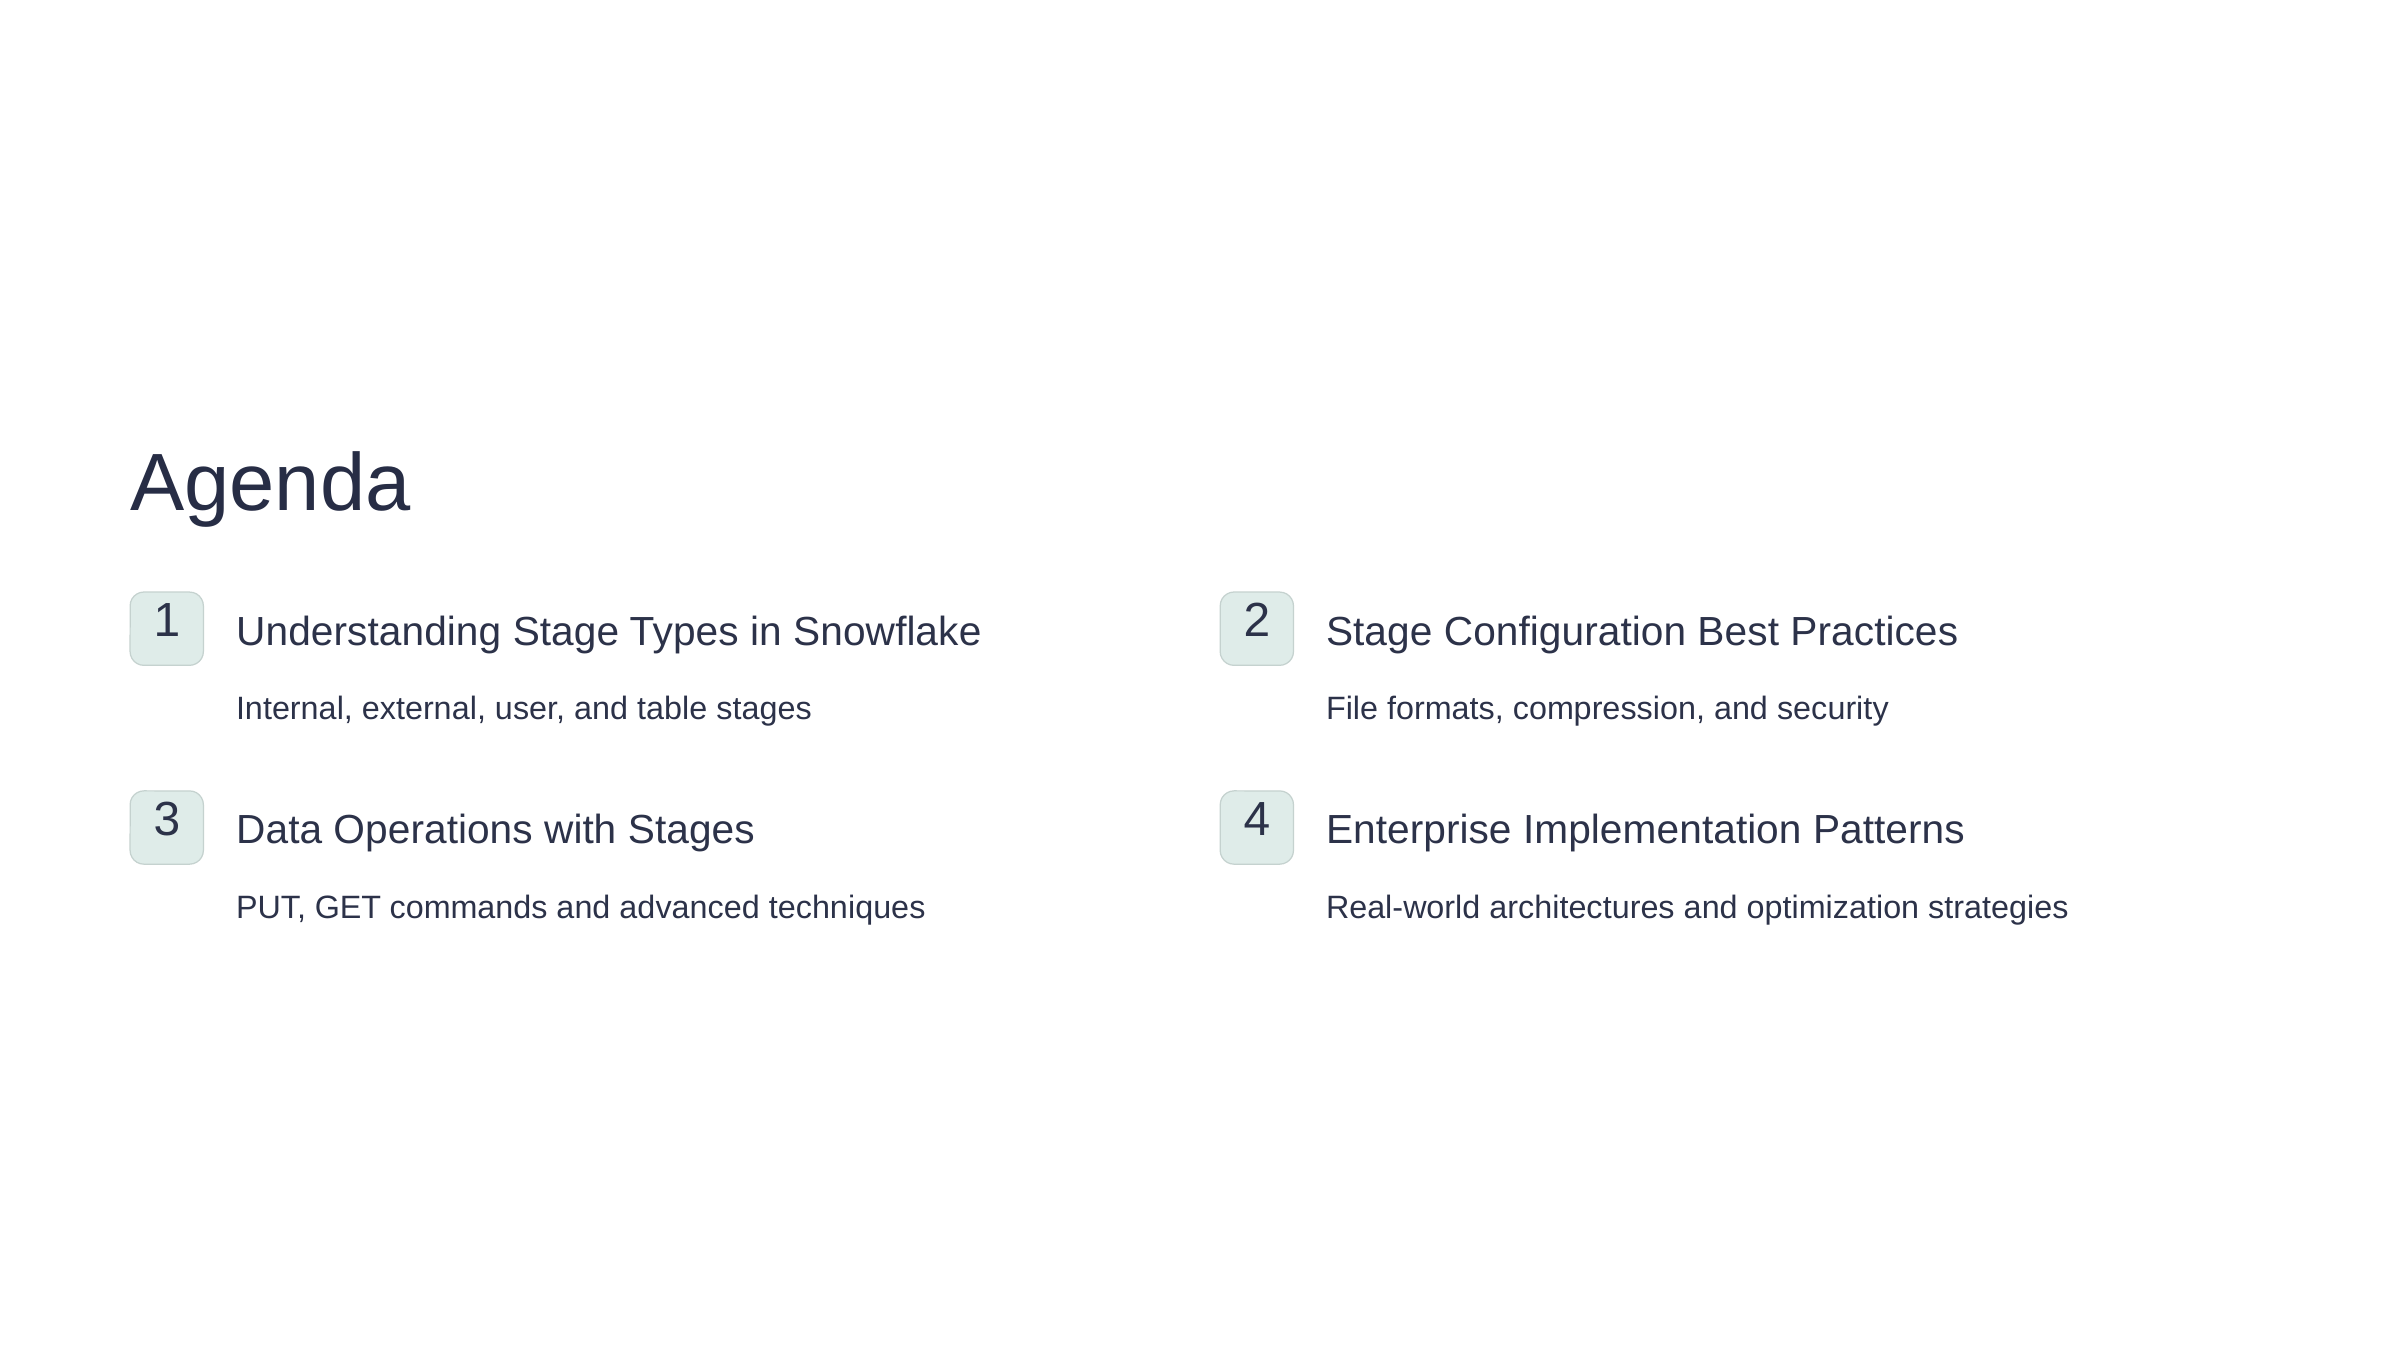

Agenda

1
2
Understanding Stage Types in Snowflake
Stage Configuration Best Practices
Internal, external, user, and table stages
File formats, compression, and security

3
4
Data Operations with Stages
Enterprise Implementation Patterns
PUT, GET commands and advanced techniques
Real-world architectures and optimization strategies